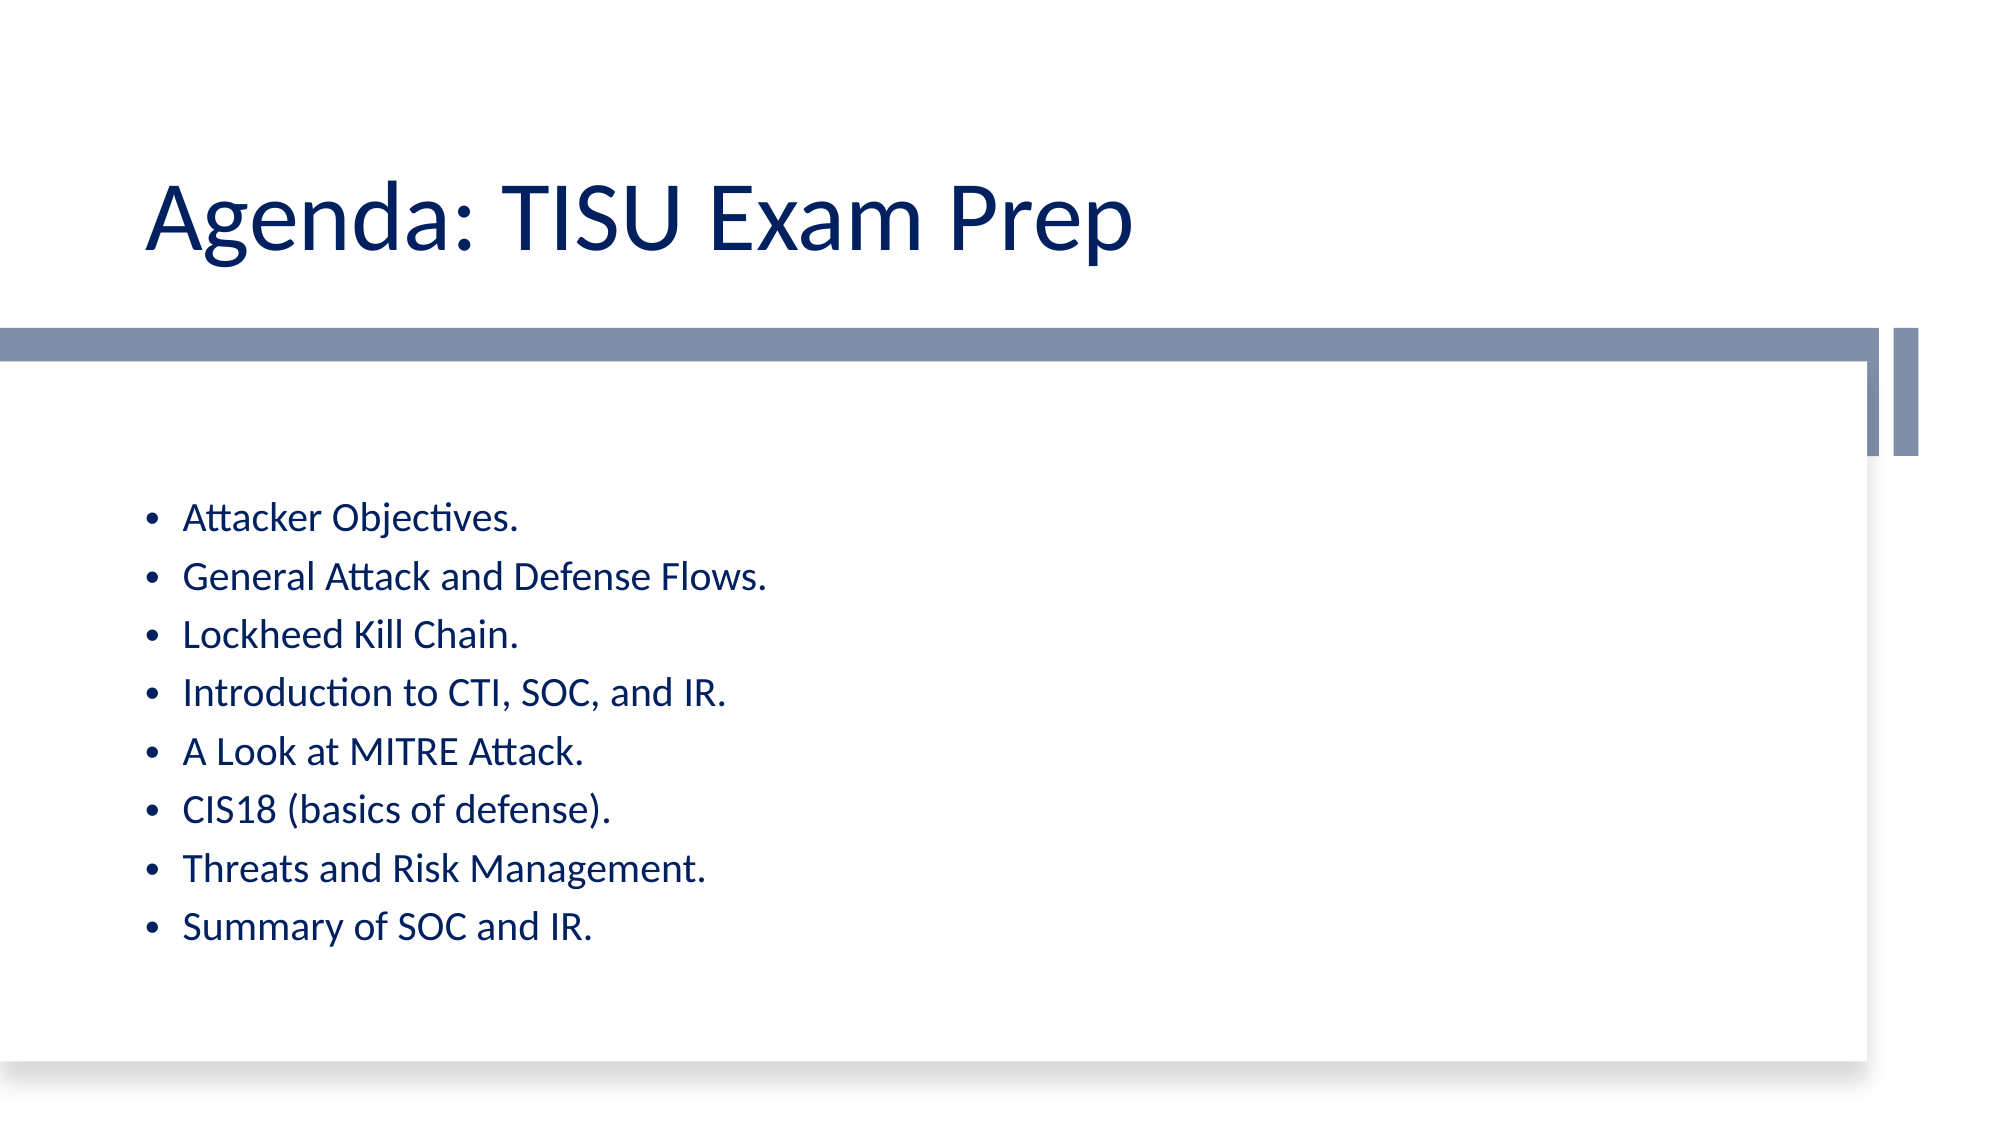

# Agenda: TISU Exam Prep

Attacker Objectives.
General Attack and Defense Flows.
Lockheed Kill Chain.
Introduction to CTI, SOC, and IR.
A Look at MITRE Attack.
CIS18 (basics of defense).
Threats and Risk Management.
Summary of SOC and IR.